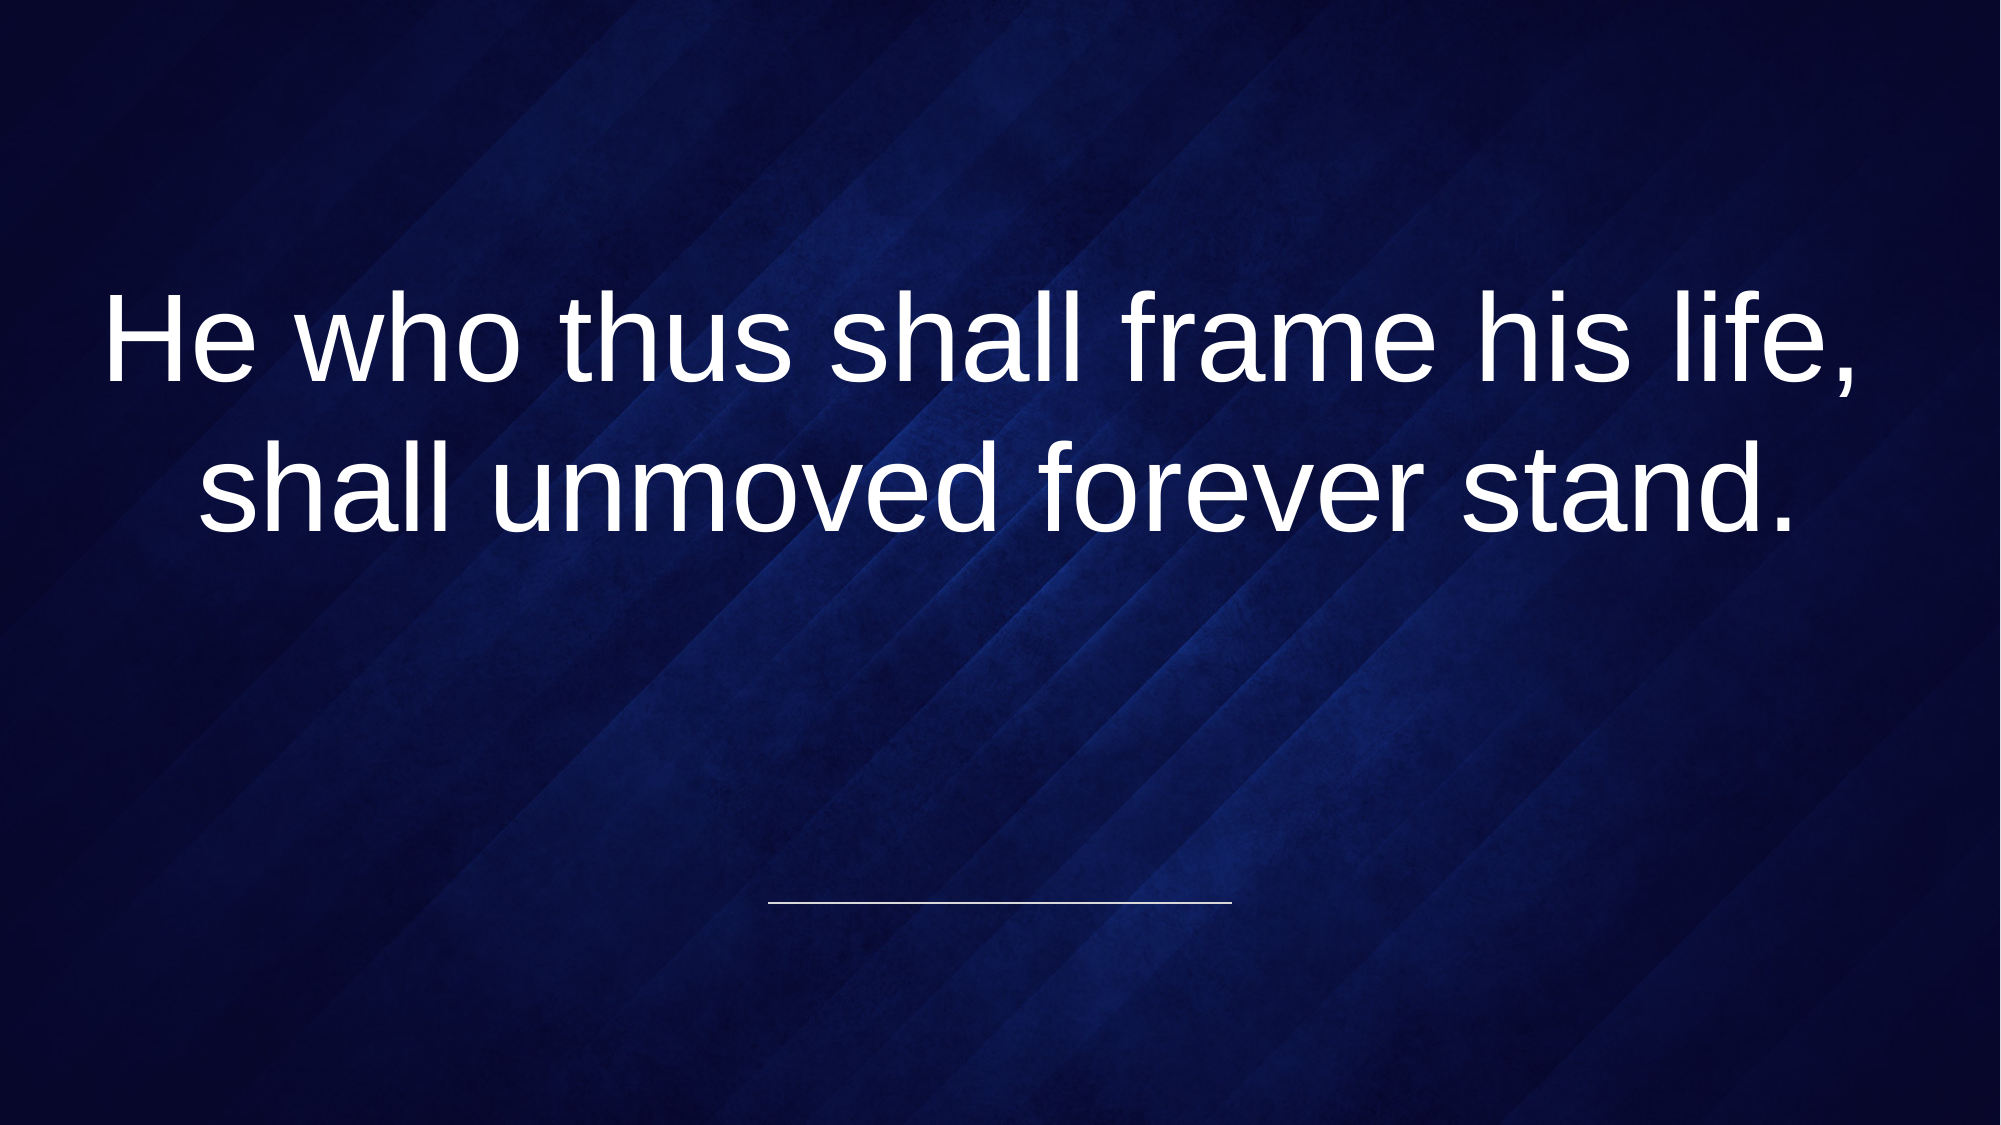

# He who thus shall frame his life, shall unmoved forever stand.